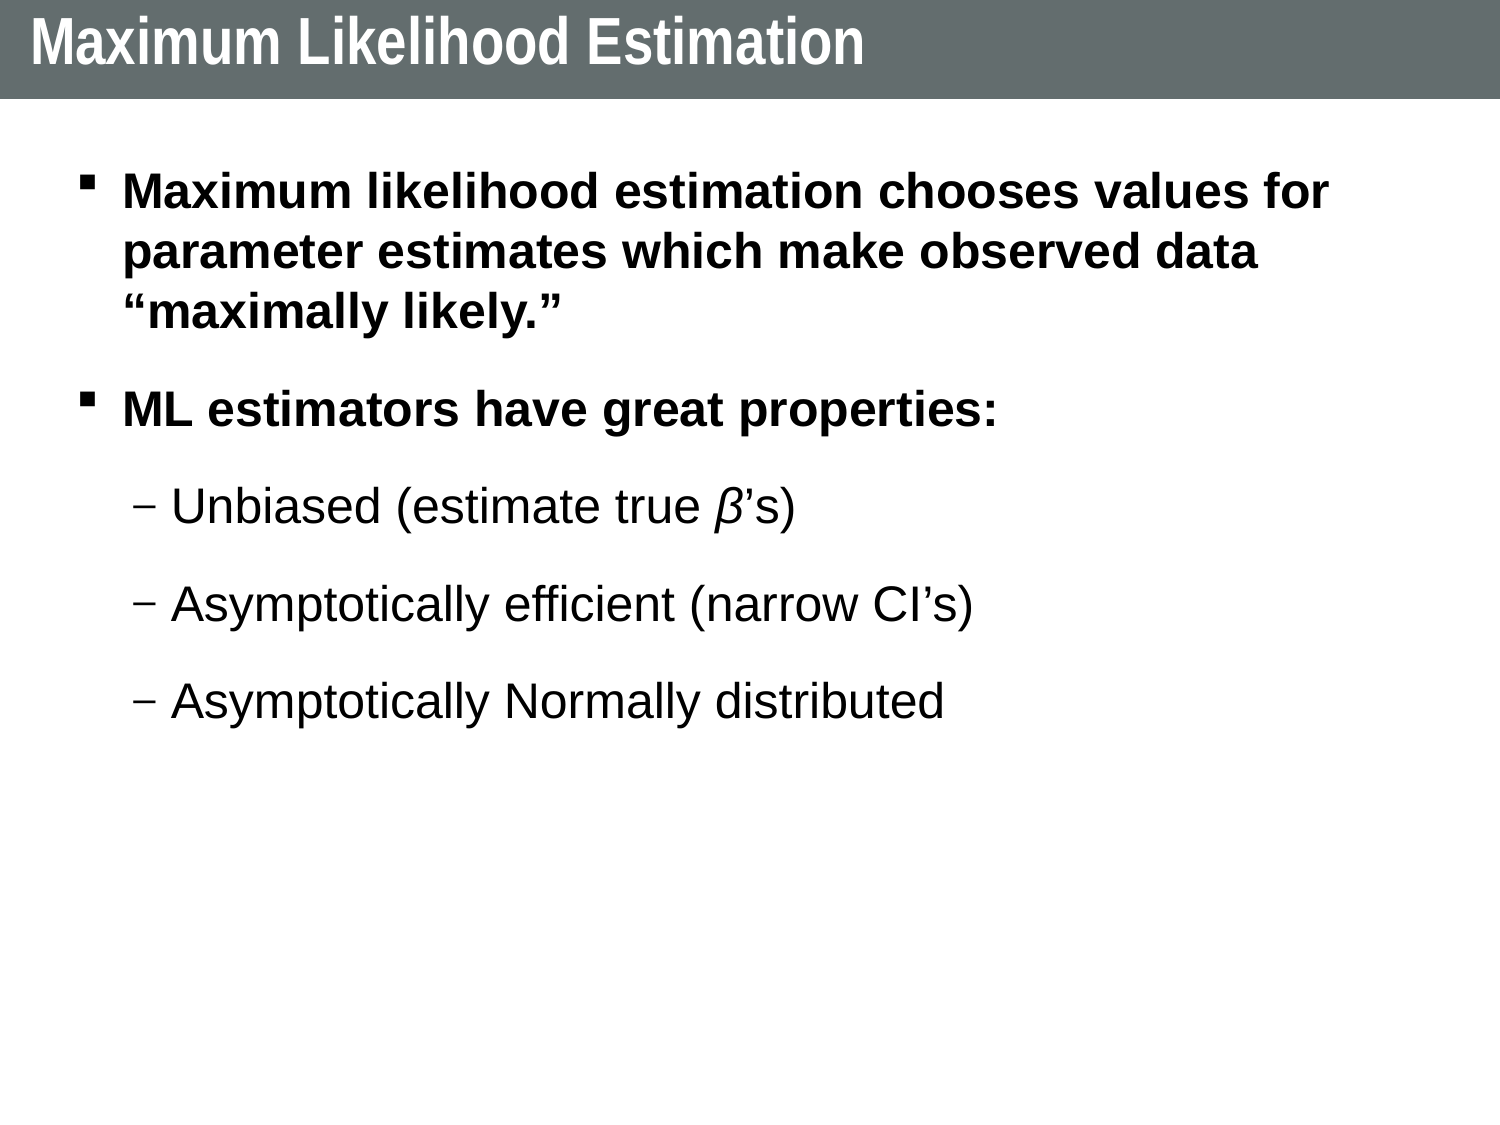

# Maximum Likelihood Estimation
Maximum likelihood estimation chooses values for parameter estimates which make observed data “maximally likely.”
ML estimators have great properties:
Unbiased (estimate true β’s)
Asymptotically efficient (narrow CI’s)
Asymptotically Normally distributed